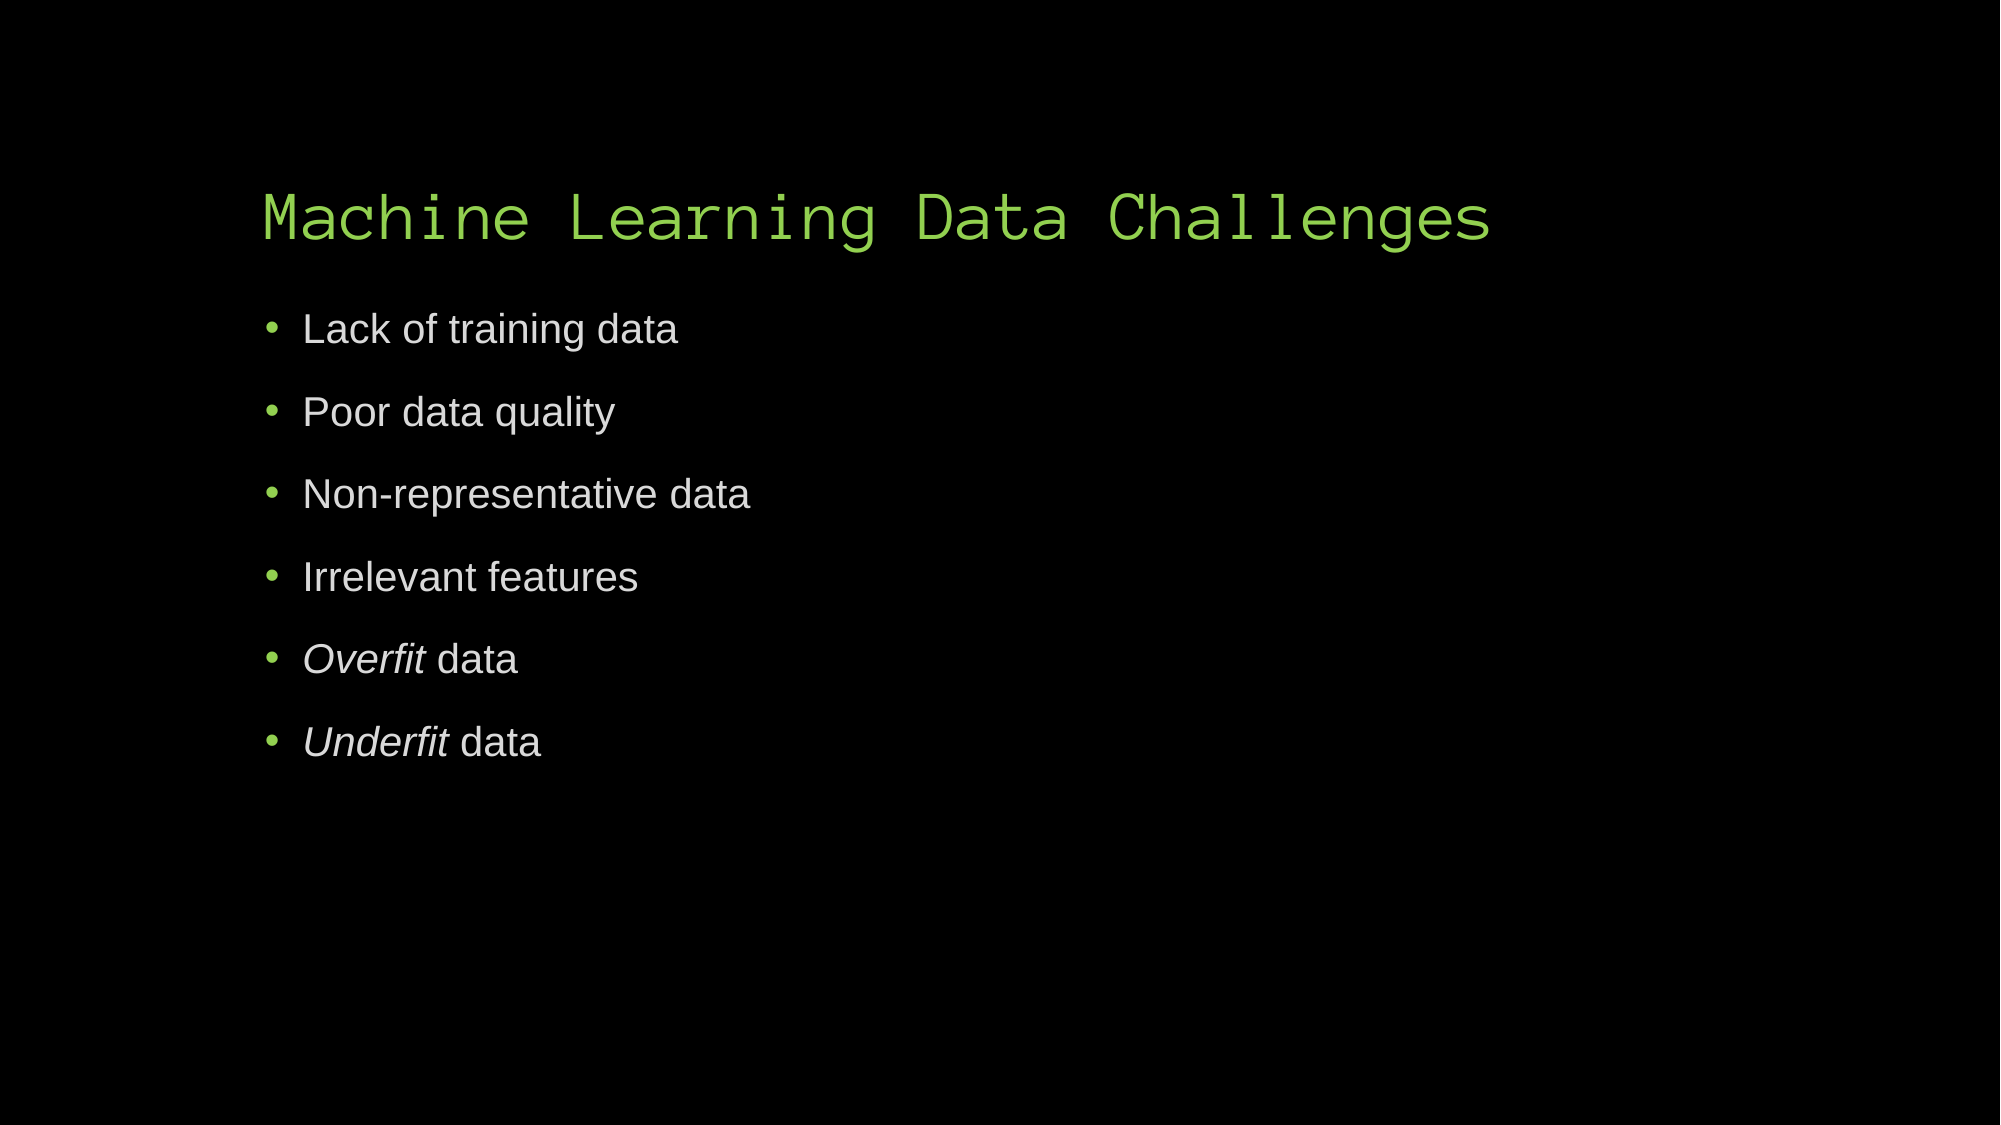

# Machine Learning Data Challenges
Lack of training data
Poor data quality
Non-representative data
Irrelevant features
Overfit data
Underfit data